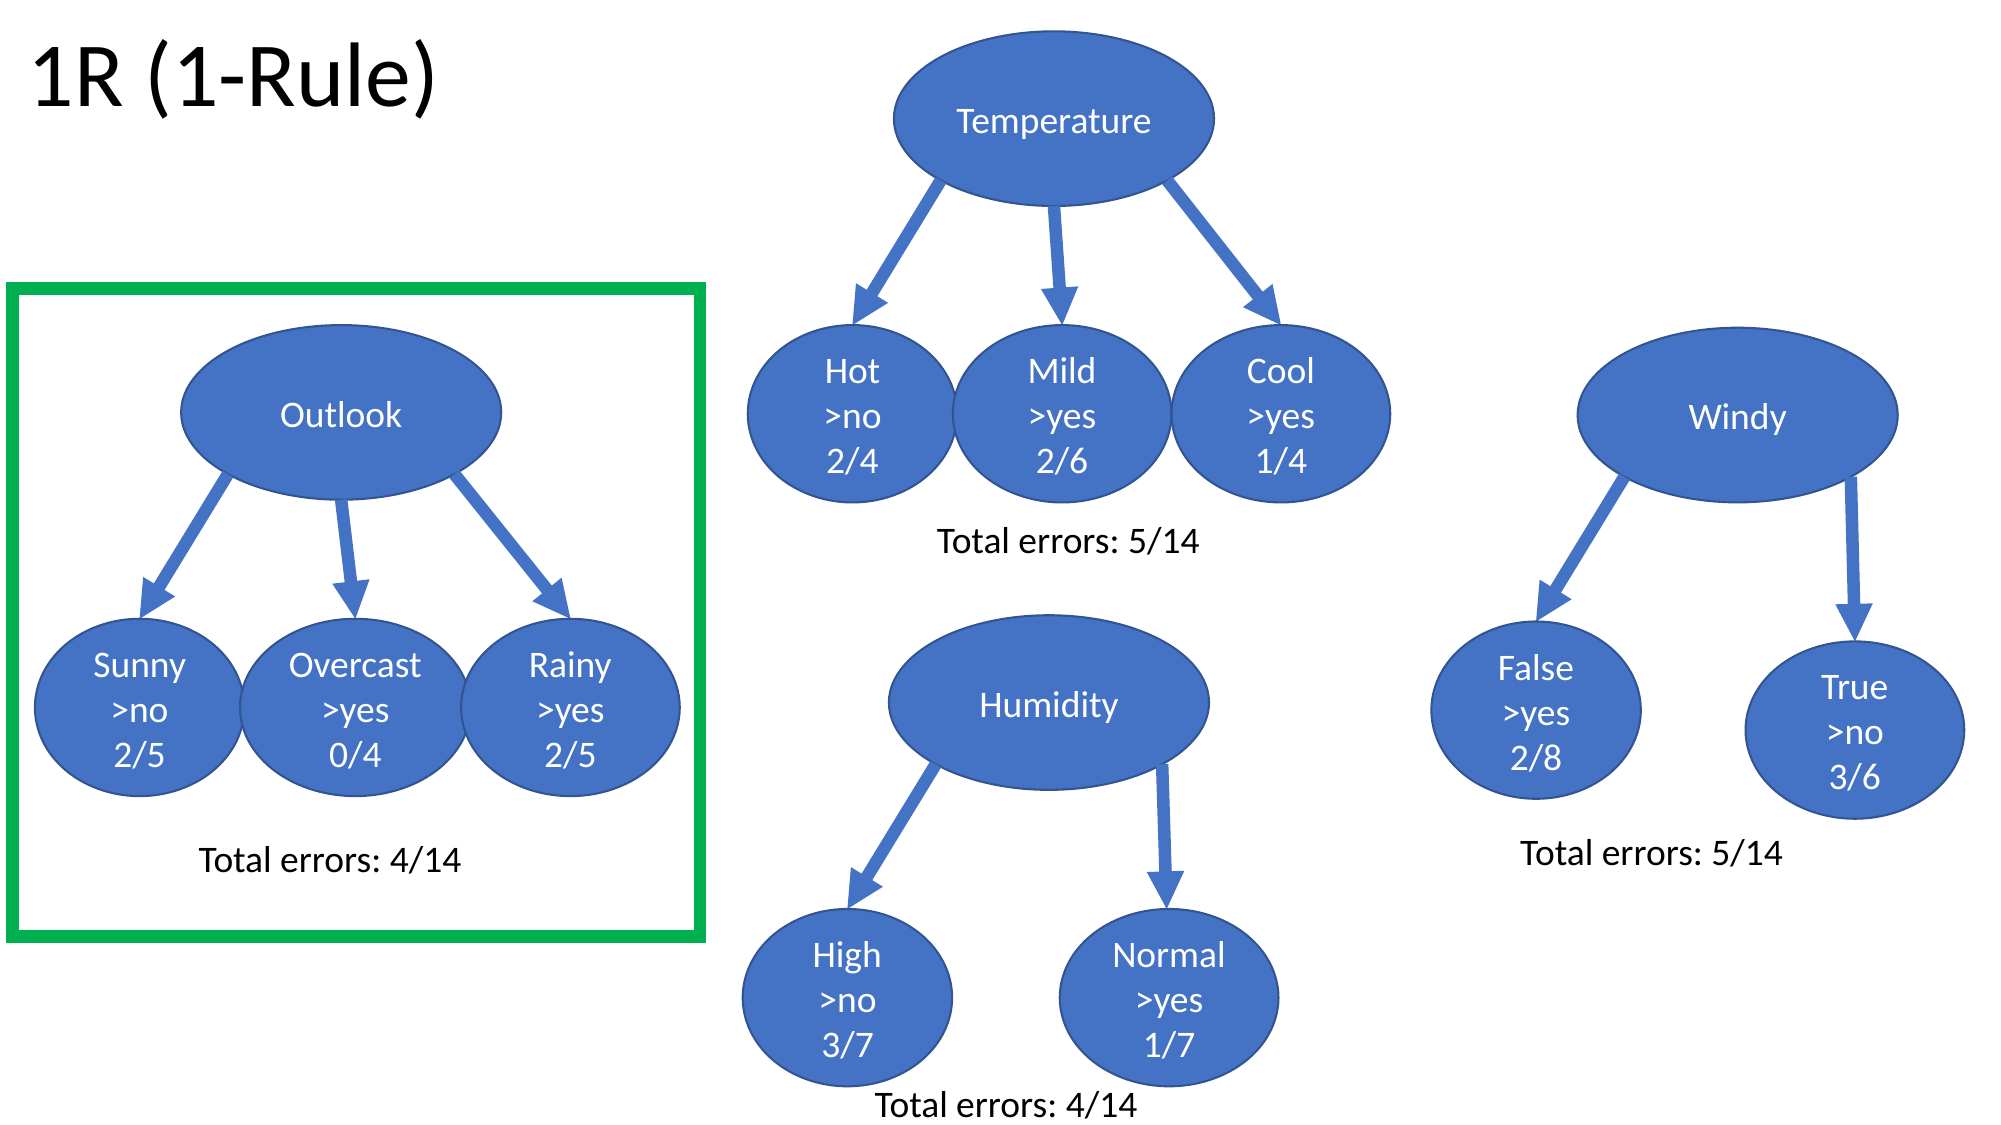

# 1R (1-Rule)
Temperature

Outlook
Hot
>no
2/4
Mild >yes
2/6
Cool >yes
1/4
Windy
Total errors: 5/14
Humidity
Sunny
>no
2/5
Overcast>yes
0/4
Rainy
>yes
2/5
False >yes
2/8
True >no
3/6
Total errors: 5/14
Total errors: 4/14
High >no
3/7
Normal>yes
1/7
Total errors: 4/14